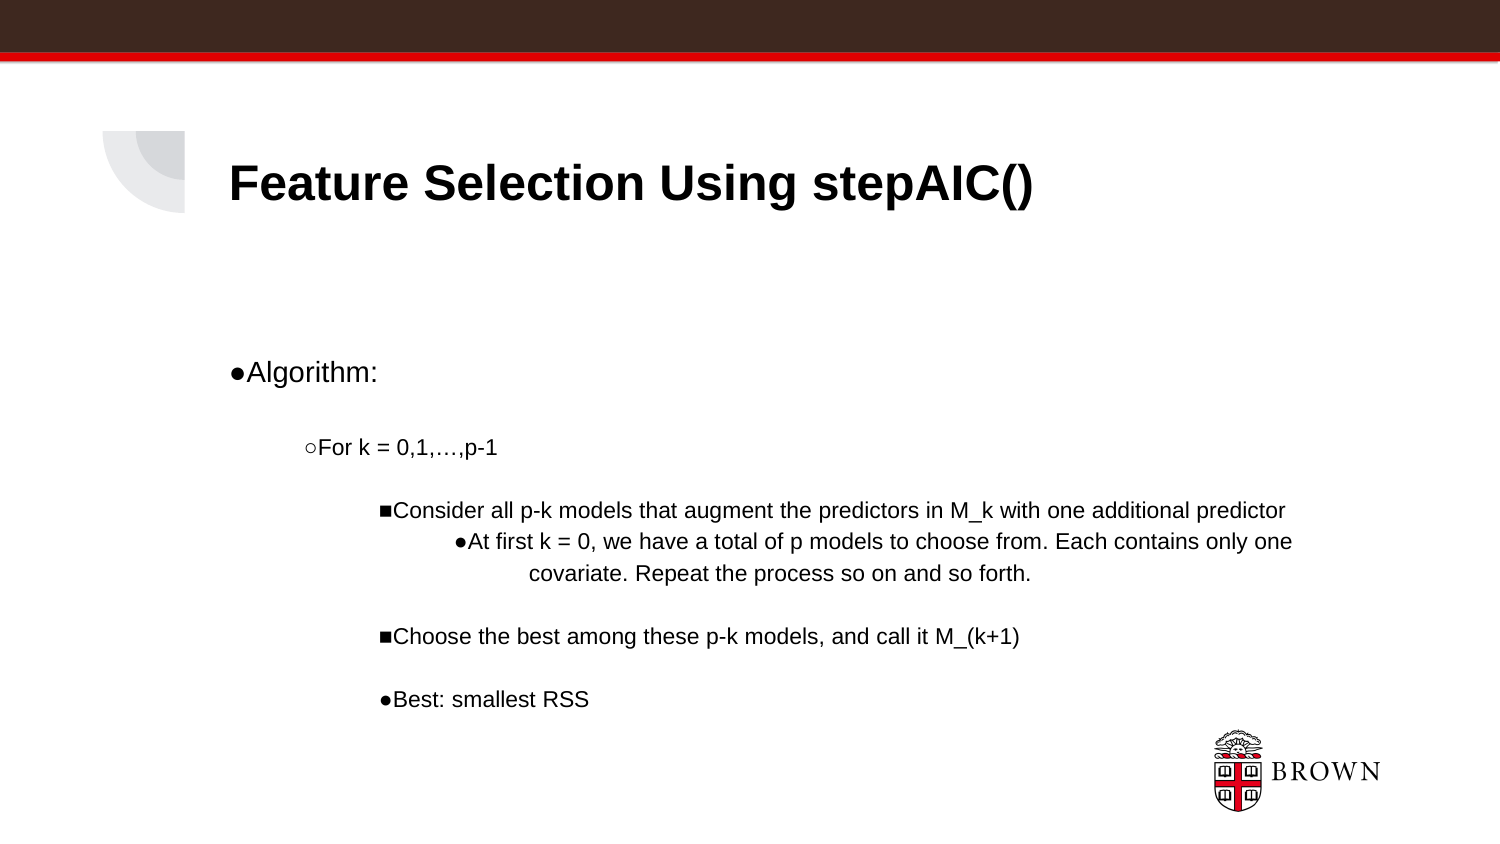

# Feature Selection Using stepAIC()
●Algorithm:

○For k = 0,1,…,p-1

■Consider all p-k models that augment the predictors in M_k with one additional predictor
●At first k = 0, we have a total of p models to choose from. Each contains only one	covariate. Repeat the process so on and so forth.

■Choose the best among these p-k models, and call it M_(k+1)

●Best: smallest RSS